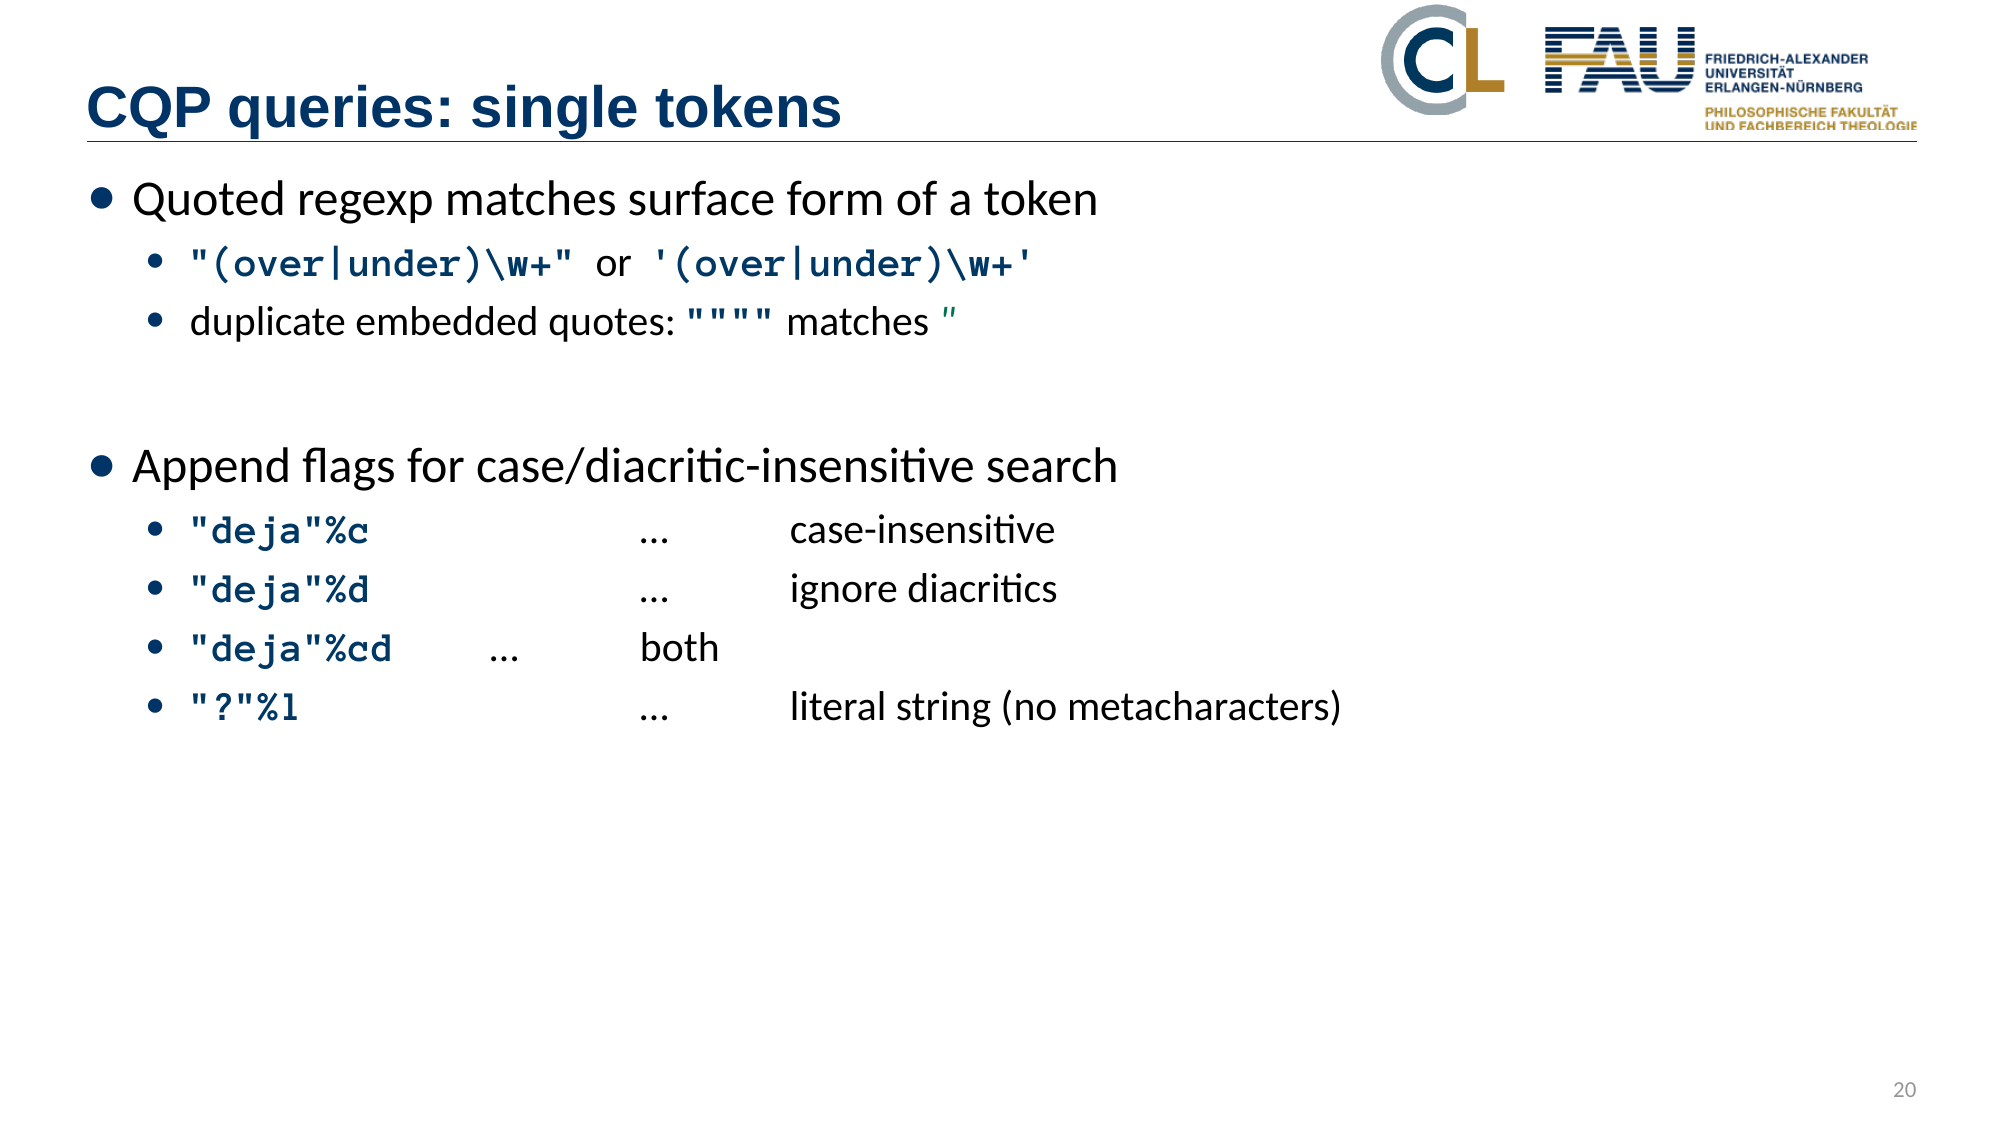

# CQP queries: single tokens
Quoted regexp matches surface form of a token
"(over|under)\w+"  or  '(over|under)\w+'
duplicate embedded quotes: """" matches "

Append flags for case/diacritic-insensitive search
"deja"%c 		…	case-insensitive
"deja"%d 		…	ignore diacritics
"deja"%cd 	…	both
"?"%l			…	literal string (no metacharacters)
20